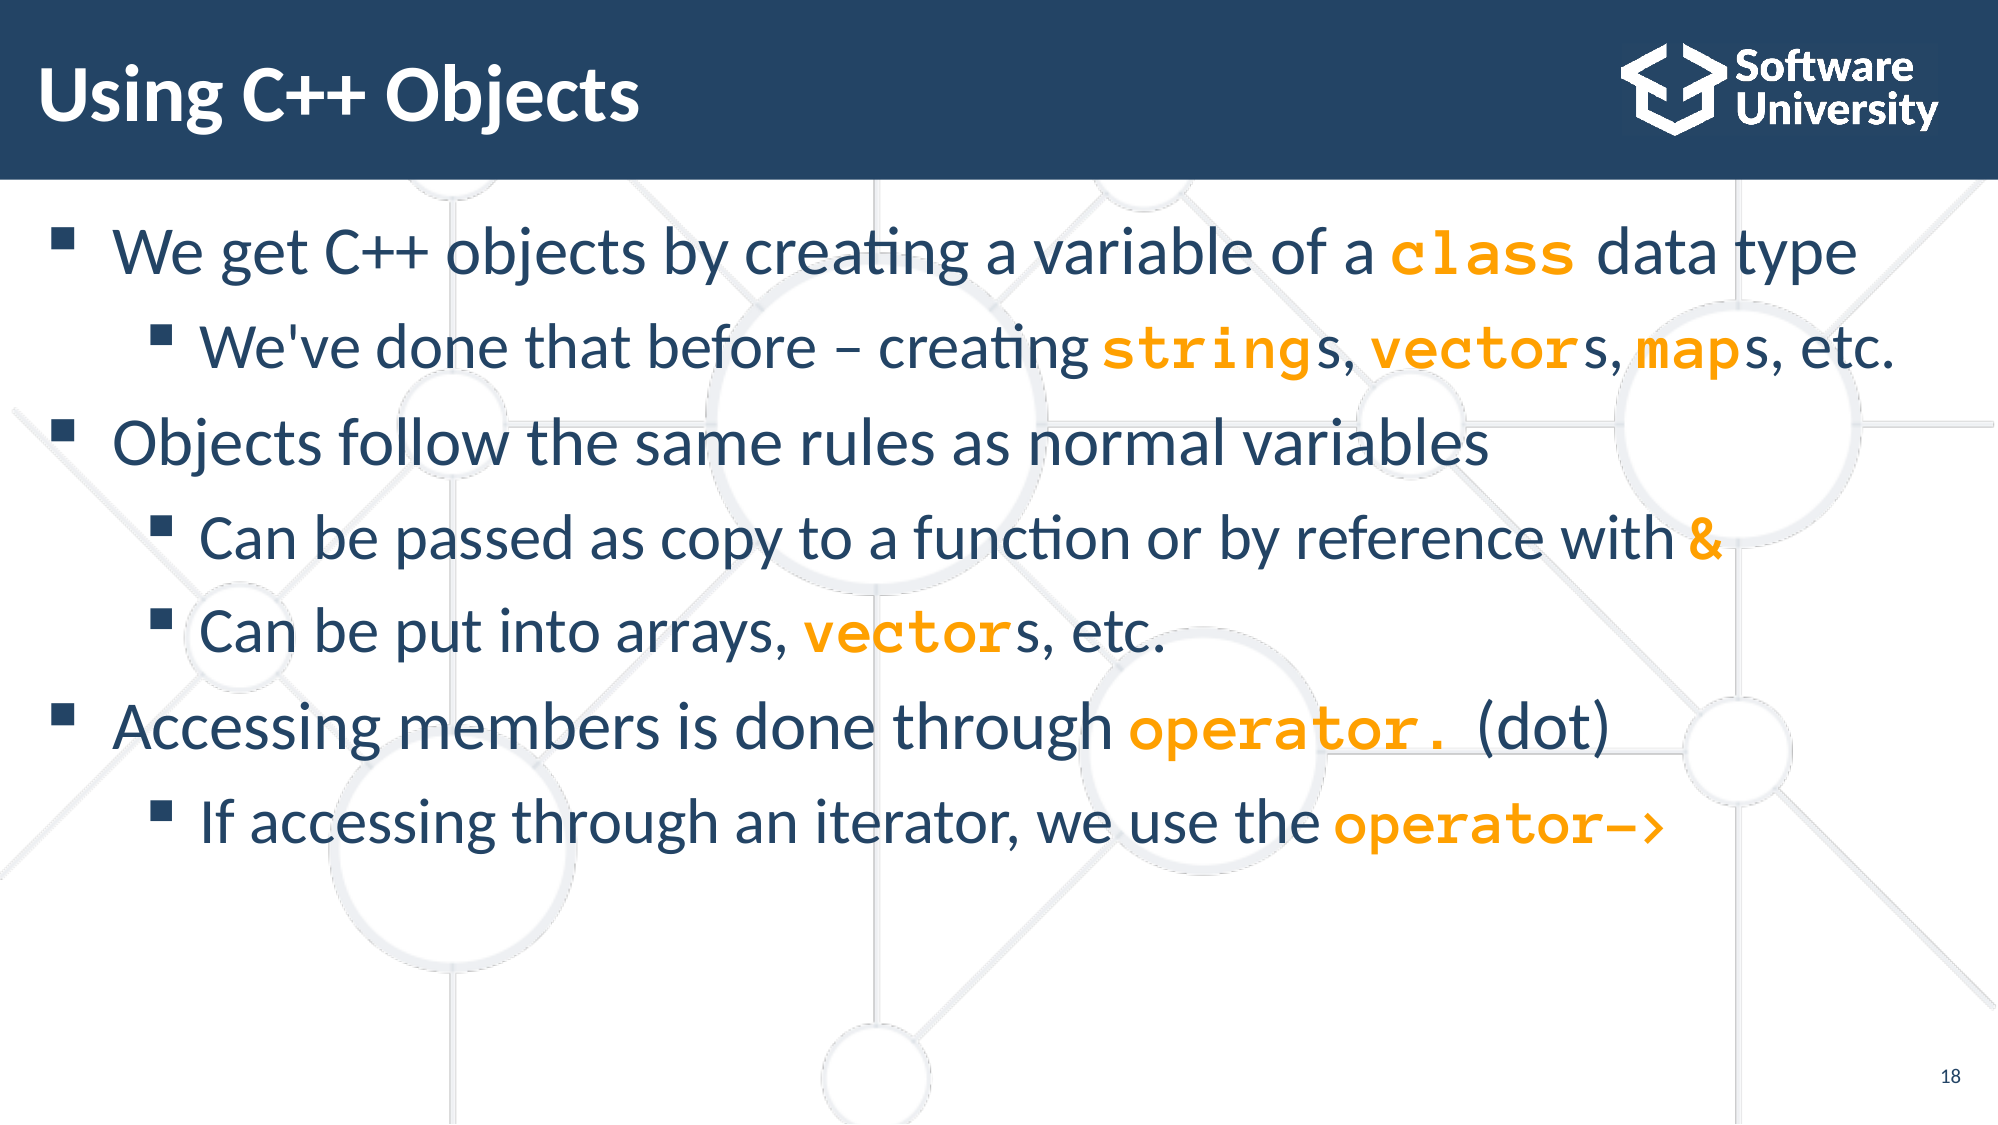

# Using C++ Objects
We get C++ objects by creating a variable of a class data type
We've done that before – creating strings, vectors, maps, etc.
Objects follow the same rules as normal variables
Can be passed as copy to a function or by reference with &
Can be put into arrays, vectors, etc.
Accessing members is done through operator. (dot)
If accessing through an iterator, we use the operator->
18